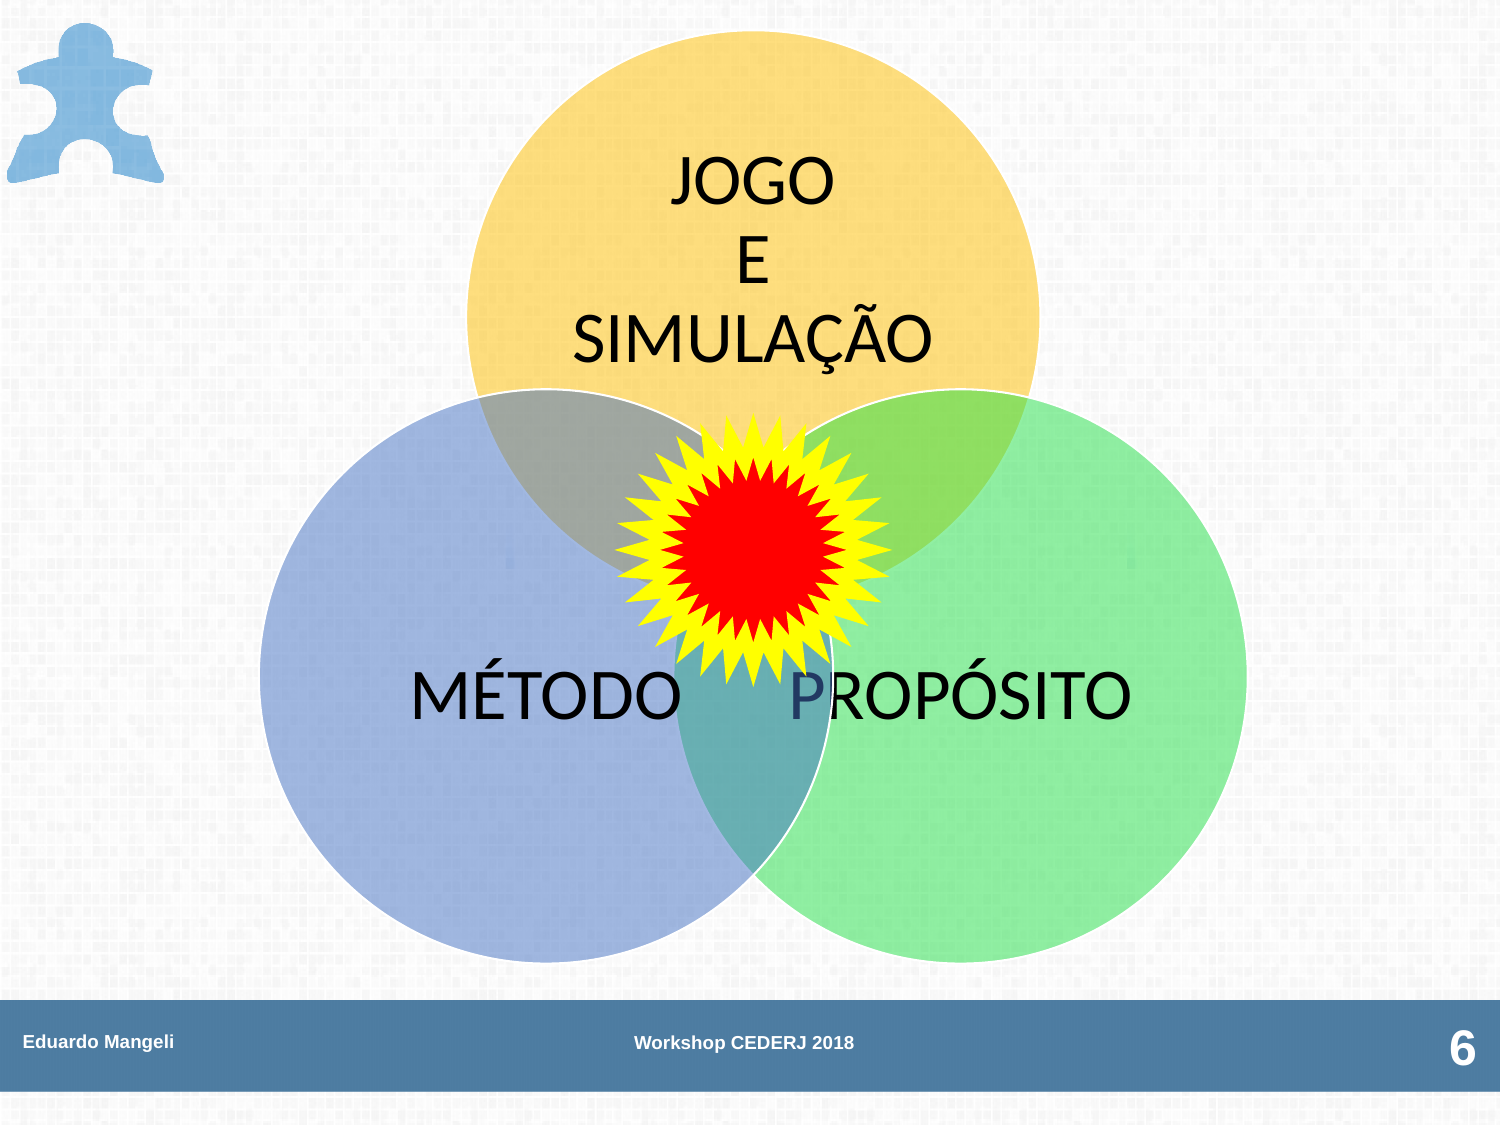

JOGO
E
SIMULAÇÃO
PROPÓSITO
MÉTODO

Eduardo Mangeli
Workshop CEDERJ 2018
6